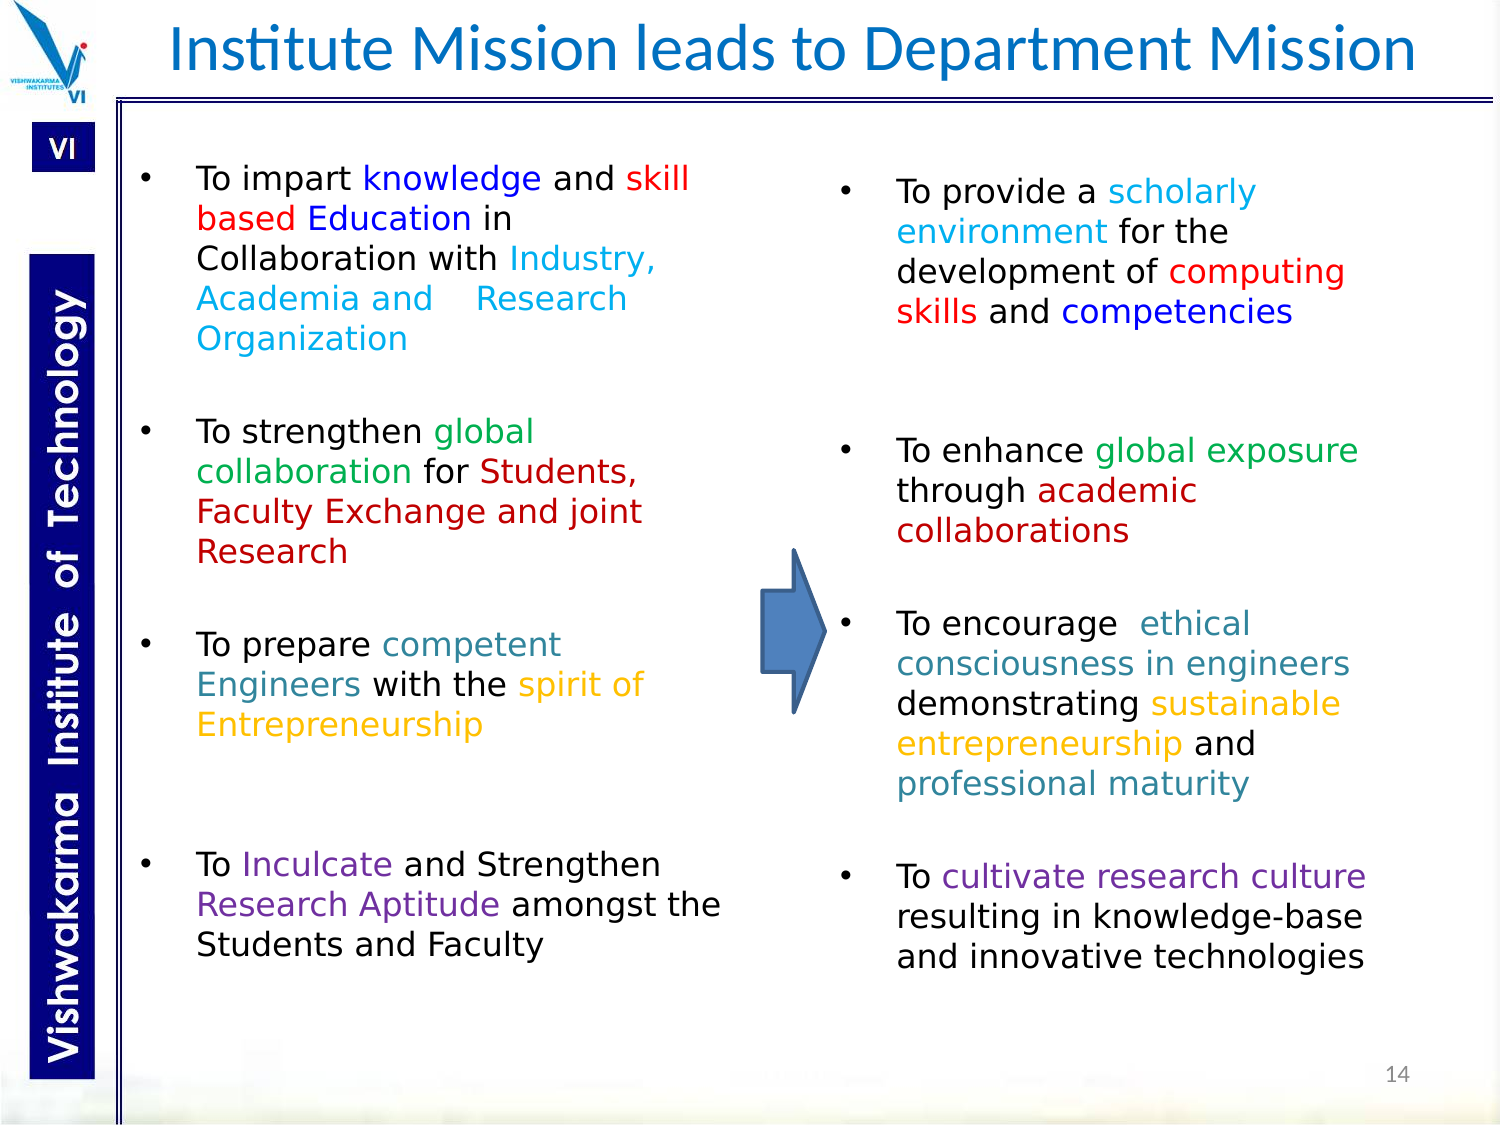

# Institute Mission leads to Department Mission
To impart knowledge and skill based Education in Collaboration with Industry, Academia and    Research Organization

To strengthen global collaboration for Students, Faculty Exchange and joint Research

To prepare competent Engineers with the spirit of Entrepreneurship

To Inculcate and Strengthen Research Aptitude amongst the Students and Faculty

To provide a scholarly environment for the development of computing skills and competencies

To enhance global exposure through academic collaborations

To encourage  ethical consciousness in engineers demonstrating sustainable entrepreneurship and professional maturity

To cultivate research culture resulting in knowledge-base and innovative technologies

14